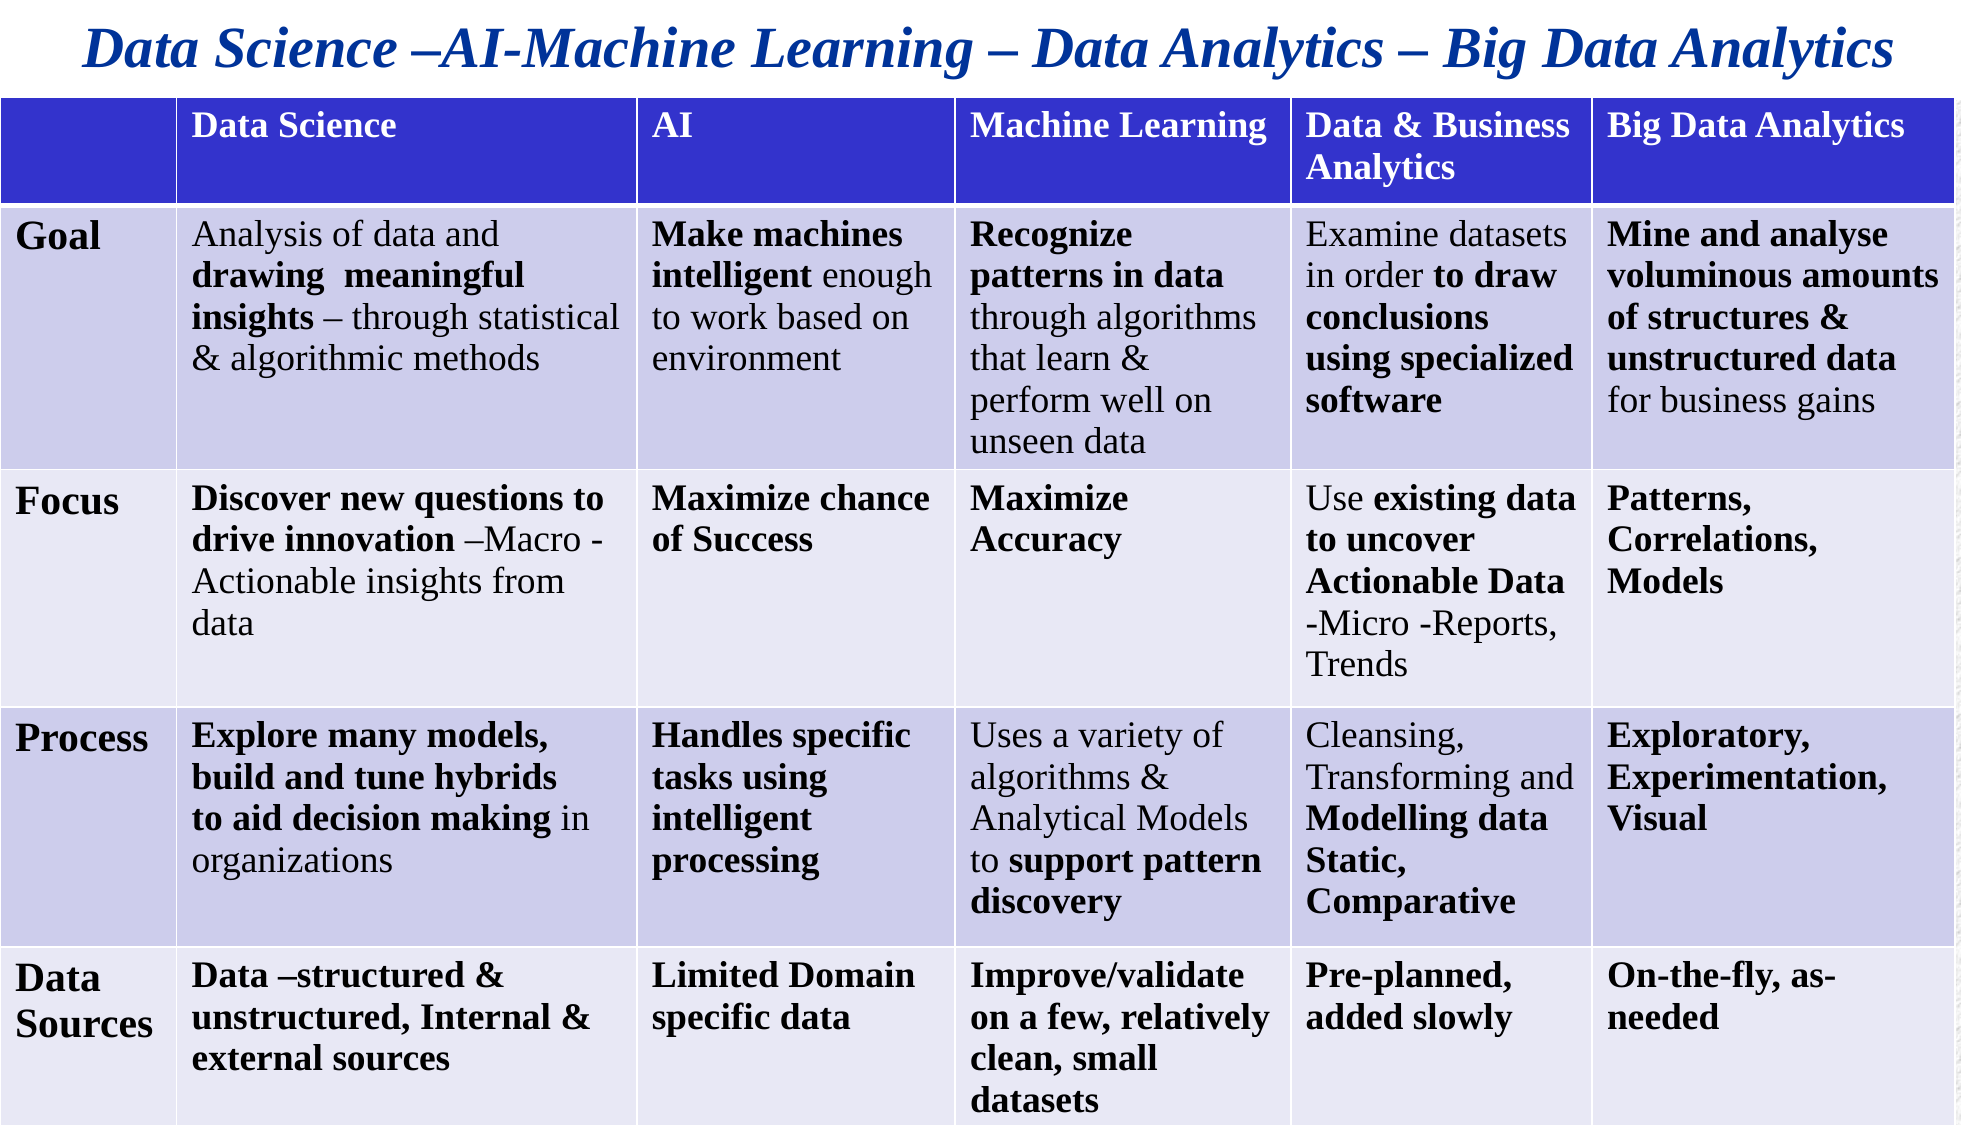

# Data Science –AI-Machine Learning – Data Analytics – Big Data Analytics
|  | Data Science | AI | Machine Learning | Data & Business Analytics | Big Data Analytics |
| --- | --- | --- | --- | --- | --- |
| Goal | Analysis of data and drawing meaningful insights – through statistical & algorithmic methods | Make machines intelligent enough to work based on environment | Recognize patterns in data through algorithms that learn & perform well on unseen data | Examine datasets in order to draw conclusions using specialized software | Mine and analyse voluminous amounts of structures & unstructured data for business gains |
| Focus | Discover new questions to drive innovation –Macro - Actionable insights from data | Maximize chance of Success | Maximize Accuracy | Use existing data to uncover Actionable Data -Micro -Reports, Trends | Patterns, Correlations, Models |
| Process | Explore many models, build and tune hybrids to aid decision making in organizations | Handles specific tasks using intelligent processing | Uses a variety of algorithms & Analytical Models to support pattern discovery | Cleansing, Transforming and Modelling data Static, Comparative | Exploratory, Experimentation, Visual |
| Data Sources | Data –structured & unstructured, Internal & external sources | Limited Domain specific data | Improve/validate on a few, relatively clean, small datasets | Pre-planned, added slowly | On-the-fly, as-needed |